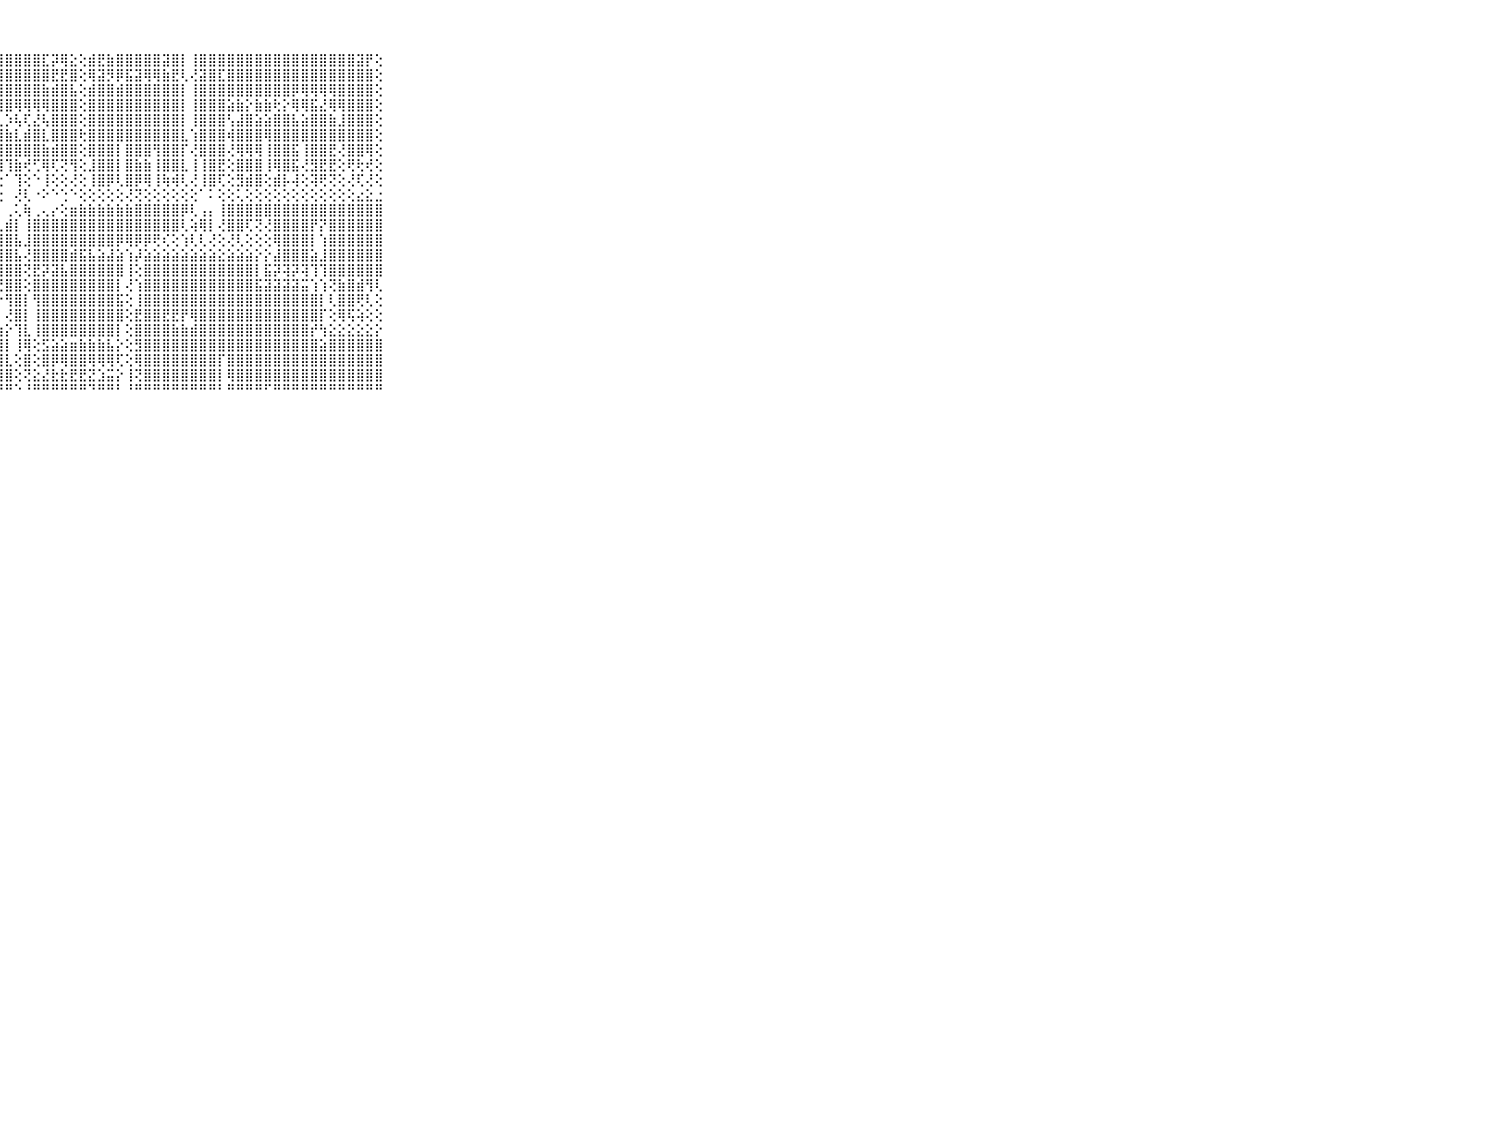

⠀⠀⠀⠀⠀⠀⠀⠀⠀⠀⠀⠀⠀⠀⠀⢕⢕⠀⠀⠑⢾⣿⢟⢸⣿⣿⣾⣿⣿⣿⣿⣿⣏⡽⢿⣕⢕⣾⣟⣷⣿⣿⣿⣿⣿⣽⣿⡇⢸⣿⣿⣿⣿⣿⣿⣿⣿⣿⣿⣿⣿⣿⣿⣿⣿⣿⣽⡟⢕⠀⠀⠀⠀⠀⠀⠀⠀⠀⠀⠀⠀
⠀⠀⠀⠀⠀⠀⠀⠀⠀⠀⠀⠀⠀⠀⠀⢕⢀⠀⠀⠀⢵⣵⣾⣽⣿⣿⢿⣿⣿⣿⣿⣿⣿⣟⣟⣿⢕⢿⣽⡻⡿⣯⣽⢿⢿⣷⣟⢇⢜⣽⣿⣏⣿⣿⣿⣿⣿⣿⣿⣿⣿⣿⣿⣿⣿⣿⣿⣿⢕⠀⠀⠀⠀⠀⠀⠀⠀⠀⠀⠀⠀
⠀⠀⠀⠀⠀⠀⠀⠀⠀⠀⠀⠀⠀⠀⠀⢕⢕⠀⠀⠀⢜⣷⣝⣹⣿⣿⣽⣿⣿⣿⣿⣿⣷⣾⣿⣧⢕⣾⣿⣿⣾⣿⣿⣿⣿⣿⣿⡇⢸⣿⣿⣿⣿⣿⣿⣿⣿⣿⣿⡿⢿⢿⢿⢿⣿⣿⣿⣿⢕⠀⠀⠀⠀⠀⠀⠀⠀⠀⠀⠀⠀
⠀⠀⠀⠀⠀⠀⠀⠀⠀⠀⠀⠀⠀⠀⢄⢕⢕⠀⢄⢕⢸⣿⣿⣿⣿⣿⣻⣿⣿⢿⢿⢿⢿⣿⣿⣿⢕⣿⣿⣿⣿⣿⣿⣿⣿⣿⣿⡇⢸⣿⣿⣿⣵⣷⡕⣷⣷⢗⡕⢿⢿⣯⣜⢿⢿⣿⣿⣿⢕⠀⠀⠀⠀⠀⠀⠀⠀⠀⠀⠀⠀
⠀⠀⠀⠀⠀⠀⠀⠀⠀⠀⠀⠀⠀⢄⢕⢕⢕⢕⢕⢕⢸⣿⣿⢱⢇⡳⢷⢇⡱⢧⢏⣜⢧⣿⣿⣿⢕⣿⣿⣿⣿⣿⣿⣿⣿⣿⣿⡇⢸⣿⣿⣿⢣⣼⣿⣵⣵⣿⣿⣧⣵⣿⣿⣷⣸⣿⣿⣿⢕⠀⠀⠀⠀⠀⠀⠀⠀⠀⠀⠀⠀
⠀⠀⠀⠀⠀⠀⠀⠀⠀⠀⠀⠀⠀⢕⢕⢕⢕⢕⢕⢕⢸⣿⣿⢱⣾⣷⡕⣾⣷⣇⣾⣿⣇⣿⣿⣿⢗⣿⣿⣿⣿⣿⣿⣿⣿⣿⣿⣇⢱⣿⣿⣿⢾⣿⣿⣿⢿⣿⣿⣿⣿⣿⣿⣿⣿⣿⣿⣿⢕⠀⠀⠀⠀⠀⠀⠀⠀⠀⠀⠀⠀
⠀⠀⠀⠀⠀⠀⠀⠀⠀⠀⠀⢄⢄⢕⢕⢕⢕⢕⢕⢕⢸⣿⣿⡿⣿⣿⣟⣿⣿⣿⣿⣿⣷⣾⣿⣿⢕⣿⣿⣿⡇⣿⣿⣿⢻⣿⣿⡏⢜⣿⣿⣿⢜⢿⢿⢿⢸⣿⣿⣯⢸⣿⣿⣟⢜⣿⣿⢿⢕⠀⠀⠀⠀⠀⠀⠀⠀⠀⠀⠀⠀
⠀⠀⠀⠀⠀⠀⠀⠀⠀⠀⠀⠑⢕⢕⢕⢕⢕⢕⢕⢕⢕⣿⣿⢕⢹⡿⢇⢻⢹⣷⢞⢋⢿⢏⢝⢻⢕⣸⣿⣿⡇⣿⣷⣷⢸⣿⣿⣇⢸⢸⣿⣟⢕⣿⣿⣿⢸⢿⣿⣯⢜⣻⣟⣟⢕⢟⢗⢞⢕⠀⠀⠀⠀⠀⠀⠀⠀⠀⠀⠀⠀
⠀⠀⠀⠀⠀⠀⠀⠀⠀⠀⠀⢀⣕⢕⢕⢕⢕⢕⢕⢕⢕⣿⡿⢕⢕⢏⢕⢕⠁⢹⢕⠑⢸⢕⢕⢜⢕⢸⣿⡿⢇⣿⡿⢿⢸⢷⢾⢇⢜⢸⣿⢏⢕⣻⣾⣿⢕⣾⡧⢼⢕⢽⢟⢝⢕⢜⢏⢜⢕⠀⠀⠀⠀⠀⠀⠀⠀⠀⠀⠀⠀
⠀⠀⠀⠀⠀⠀⠀⠀⠀⠀⠀⠜⢻⢕⢕⢕⢕⢕⢕⢕⢕⢝⢝⢕⢕⢕⢝⢕⠀⢜⢇⠐⠕⠑⢑⠑⢕⢕⢕⢕⢕⢜⢝⢕⢕⢕⢕⢕⢕⠁⠅⢕⢕⢅⢕⢕⢕⢕⢕⢕⢕⢕⢕⢕⢕⢕⣔⣕⣐⠀⠀⠀⠀⠀⠀⠀⠀⠀⠀⠀⠀
⠀⠀⠀⠀⠀⠀⠀⠀⠀⠀⠀⣤⣤⣵⣵⣵⣵⣵⣵⣵⣵⣵⣵⣵⣵⣷⣷⡇⢀⢅⢷⢀⢄⡔⢕⣶⣷⣷⣷⣷⣷⣷⣿⣿⣿⣿⣿⡿⢇⢠⡄⢸⣿⣿⣿⣿⣿⣿⣿⣿⣿⣿⣿⣿⣿⣿⣿⣿⣿⠀⠀⠀⠀⠀⠀⠀⠀⠀⠀⠀⠀
⠀⠀⠀⠀⠀⠀⠀⠀⠀⠀⠀⣿⣿⣿⣿⣿⣿⣿⣿⣿⣿⣿⣿⣿⣿⣿⣿⢇⣾⡇⢸⣿⣿⣿⣿⣿⣿⣿⣿⣿⣿⣿⣿⣿⣿⣿⣿⢇⢵⢿⡇⢜⣿⣿⢏⢝⢜⣿⣿⣿⣿⡟⡝⣿⣿⣿⣿⣿⣿⠀⠀⠀⠀⠀⠀⠀⠀⠀⠀⠀⠀
⠀⠀⠀⠀⠀⠀⠀⠀⠀⠀⠀⡇⣿⣿⣿⣿⣿⣿⣿⣿⣿⣿⣿⣿⣿⣿⣇⣼⣿⣧⣸⣿⣿⣿⣿⣿⣿⣿⣿⣿⡿⢿⡿⡿⢟⢎⢕⢱⢇⢇⢜⢕⢜⢇⢕⢕⢕⢿⣿⣿⣿⡇⢱⣿⣿⣿⣿⣿⣿⠀⠀⠀⠀⠀⠀⠀⠀⠀⠀⠀⠀
⠀⠀⠀⠀⠀⠀⠀⠀⠀⠀⠀⣇⣝⣿⣿⣿⣿⣿⣿⣿⣿⣿⣿⣿⣿⣿⣵⣿⣿⣧⢜⣿⣿⣿⣿⣾⣯⣧⣵⣼⣵⢱⡼⣵⣵⣵⣵⣵⣵⣵⣵⣕⣵⣵⣵⡕⡕⣼⣿⣿⣿⣵⣸⣿⣿⣿⣿⣿⣿⠀⠀⠀⠀⠀⠀⠀⠀⠀⠀⠀⠀
⠀⠀⠀⠀⠀⠀⠀⠀⠀⠀⠀⣿⣿⣿⣿⣿⣿⣿⣿⣿⣿⣿⣿⣿⣿⣿⡎⣿⣿⣿⢝⣟⡽⣽⣧⣿⣿⣿⣿⣿⣿⢸⢕⣿⣿⣿⣿⣿⣿⣿⣿⣿⣿⣿⣿⡇⣯⡽⢽⡽⢽⢹⢹⣿⣿⣿⣿⣿⣿⠀⠀⠀⠀⠀⠀⠀⠀⠀⠀⠀⠀
⠀⠀⠀⠀⠀⠀⠀⠀⠀⠀⠀⣿⣿⣿⣿⣿⣿⣿⣿⣿⣿⣿⣿⣿⣿⣿⣧⢜⣿⣿⢕⣿⣿⣿⣿⣿⣿⣿⣿⣿⡇⢜⢱⣿⣿⣿⣿⣿⣿⣿⣿⣿⣿⣿⣿⣯⣽⣽⣽⣽⣭⢱⢱⢝⣷⣿⣾⢻⢇⠀⠀⠀⠀⠀⠀⠀⠀⠀⠀⠀⠀
⠀⠀⠀⠀⠀⠀⠀⠀⠀⠀⠀⣿⣿⣿⣿⣿⣿⣿⣿⣿⣿⣿⣿⣿⣿⣿⣿⡕⢻⣿⡇⢻⣿⣿⣿⣿⣿⣿⣿⣿⣯⢕⢸⣿⣿⣿⣿⣿⣿⣿⣿⣿⣿⣿⣿⣿⣿⣿⣿⣿⣿⣿⡇⢇⣿⣿⢟⢇⢕⠀⠀⠀⠀⠀⠀⠀⠀⠀⠀⠀⠀
⠀⠀⠀⠀⠀⠀⠀⠀⠀⠀⠀⣹⣽⣽⣿⣹⣽⣿⣽⣽⣿⣽⣽⣿⣿⣿⣿⡇⢜⣿⡇⢸⣿⣿⣿⣿⣿⣿⣿⣿⣿⢕⣟⣿⣿⣟⣟⡟⢿⣿⣿⣿⣿⣿⣿⣿⣿⣿⣿⣿⣿⣿⡏⢕⢿⢯⢵⢕⢕⠀⠀⠀⠀⠀⠀⠀⠀⠀⠀⠀⠀
⠀⠀⠀⠀⠀⠀⠀⠀⠀⠀⠀⣾⣿⣿⣿⣿⣿⣿⣿⣿⣿⣿⣿⣿⣿⣿⣿⣷⡕⢹⣇⢸⣿⣿⣿⣿⣿⣿⣿⣿⡇⢕⣿⣿⣿⣿⣷⣷⣾⣿⣿⣿⣿⣿⣿⣿⣿⣿⣿⣿⣿⡞⢳⣕⣕⣕⣕⣕⡕⠀⠀⠀⠀⠀⠀⠀⠀⠀⠀⠀⠀
⠀⠀⠀⠀⠀⠀⠀⠀⠀⠀⠀⣿⣿⣿⣿⣿⣿⣿⣿⣿⣿⣿⣿⣿⣿⣿⣿⣿⡇⢸⢿⢕⣫⣵⣵⣶⣷⣷⣷⣧⡕⢕⣻⣿⣿⣿⣿⣿⣿⣿⣿⣿⣿⣿⣿⣿⣿⣿⣿⣿⣿⣿⣵⣿⣿⣿⣿⣿⣿⠀⠀⠀⠀⠀⠀⠀⠀⠀⠀⠀⠀
⠀⠀⠀⠀⠀⠀⠀⠀⠀⠀⠀⣿⣿⣿⣿⣿⣿⣿⣿⣿⣿⣿⣿⣿⣿⣿⣿⣿⣇⢕⣿⢕⣿⡿⢿⣿⣿⢿⢿⢿⢏⢕⢿⣿⣿⣿⣿⣿⣿⣿⣿⡏⣿⣿⣿⣿⣿⣿⣿⣿⣿⣿⣿⣿⣿⣿⣿⣿⣿⠀⠀⠀⠀⠀⠀⠀⠀⠀⠀⠀⠀
⠀⠀⠀⠀⠀⠀⠀⠀⠀⠀⠀⣿⣿⣿⣿⣿⣿⣿⣿⣿⣿⣿⣿⣿⣿⣿⣿⣿⣿⢕⢝⣕⣜⣗⣗⣟⣟⣝⣱⣭⡕⢸⢝⣿⣿⣿⣿⣿⣿⣿⣿⡇⢿⣿⣿⣿⣿⣿⣿⣿⣿⣿⣿⣿⣿⣿⣿⣿⣿⠀⠀⠀⠀⠀⠀⠀⠀⠀⠀⠀⠀
⠀⠀⠀⠀⠀⠀⠀⠀⠀⠀⠀⠛⠛⠛⠛⠛⠛⠛⠛⠛⠛⠛⠛⠛⠛⠛⠛⠛⠛⠑⠘⠛⠛⠛⠛⠛⠛⠙⠛⠛⠃⠘⠛⠛⠛⠛⠛⠛⠛⠛⠛⠃⠛⠛⠛⠛⠋⠛⠛⠛⠛⠛⠛⠛⠛⠛⠛⠛⠛⠀⠀⠀⠀⠀⠀⠀⠀⠀⠀⠀⠀